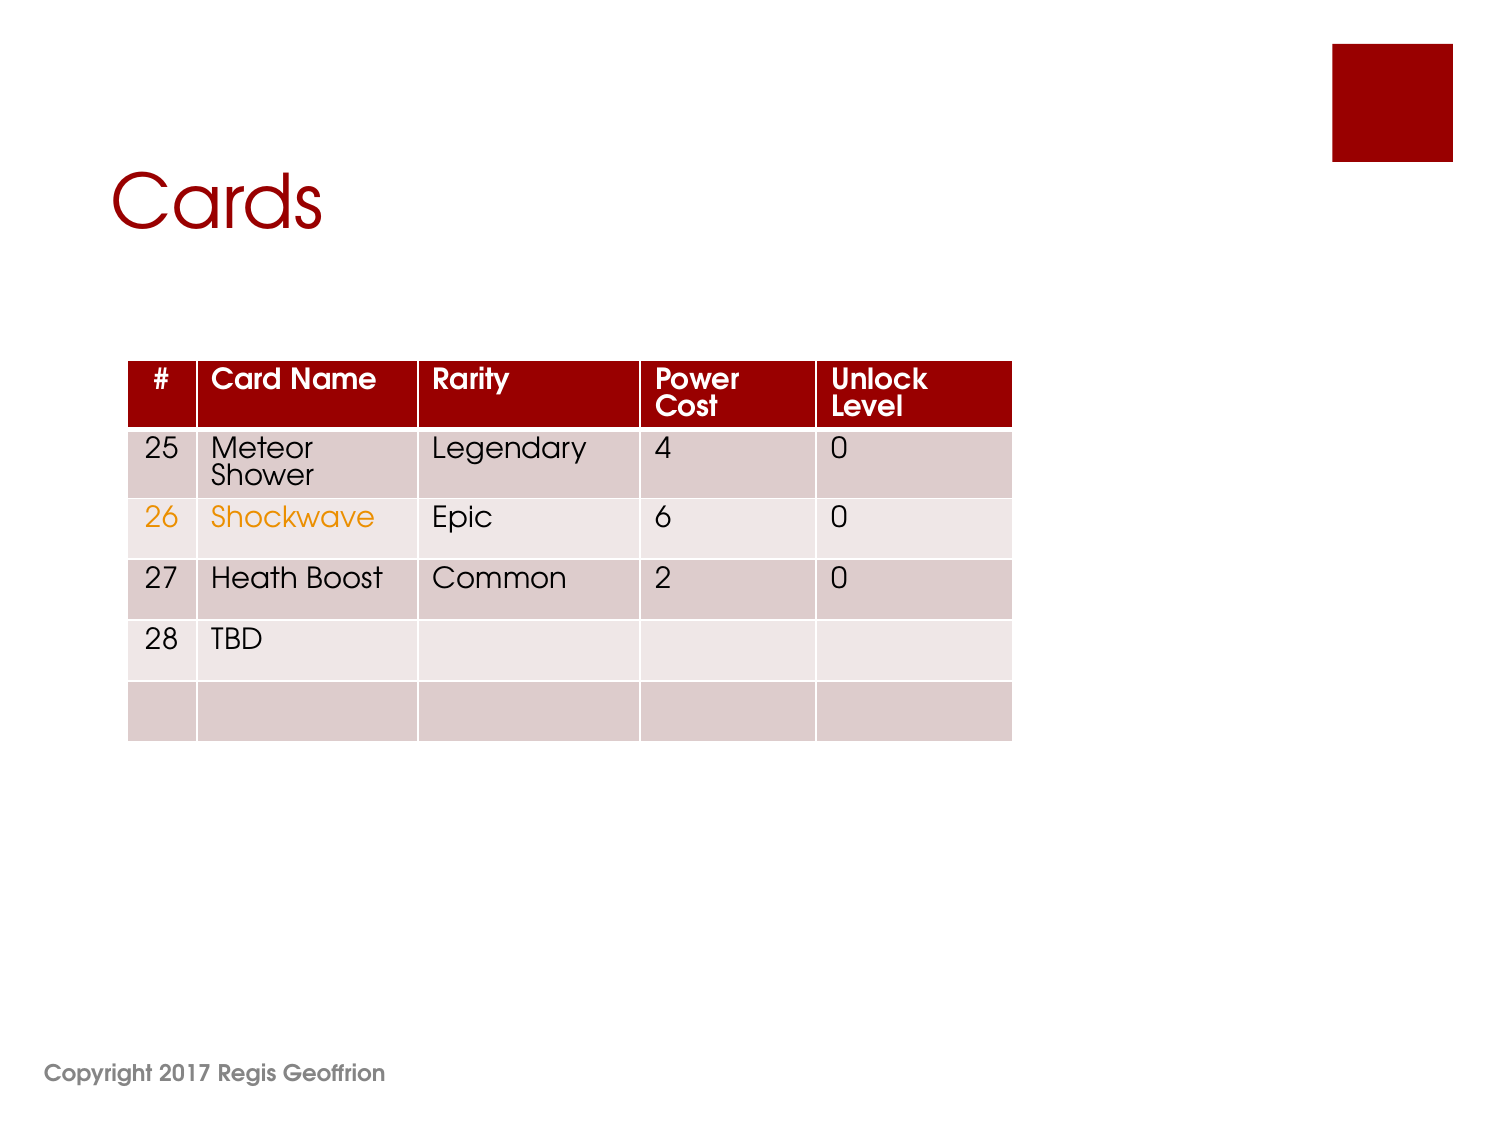

# Cards
| # | Card Name | Rarity | Power Cost | Unlock Level |
| --- | --- | --- | --- | --- |
| 25 | Meteor Shower | Legendary | 4 | 0 |
| 26 | Shockwave | Epic | 6 | 0 |
| 27 | Heath Boost | Common | 2 | 0 |
| 28 | TBD |  |  |  |
|  |  |  |  |  |
Copyright 2017 Regis Geoffrion